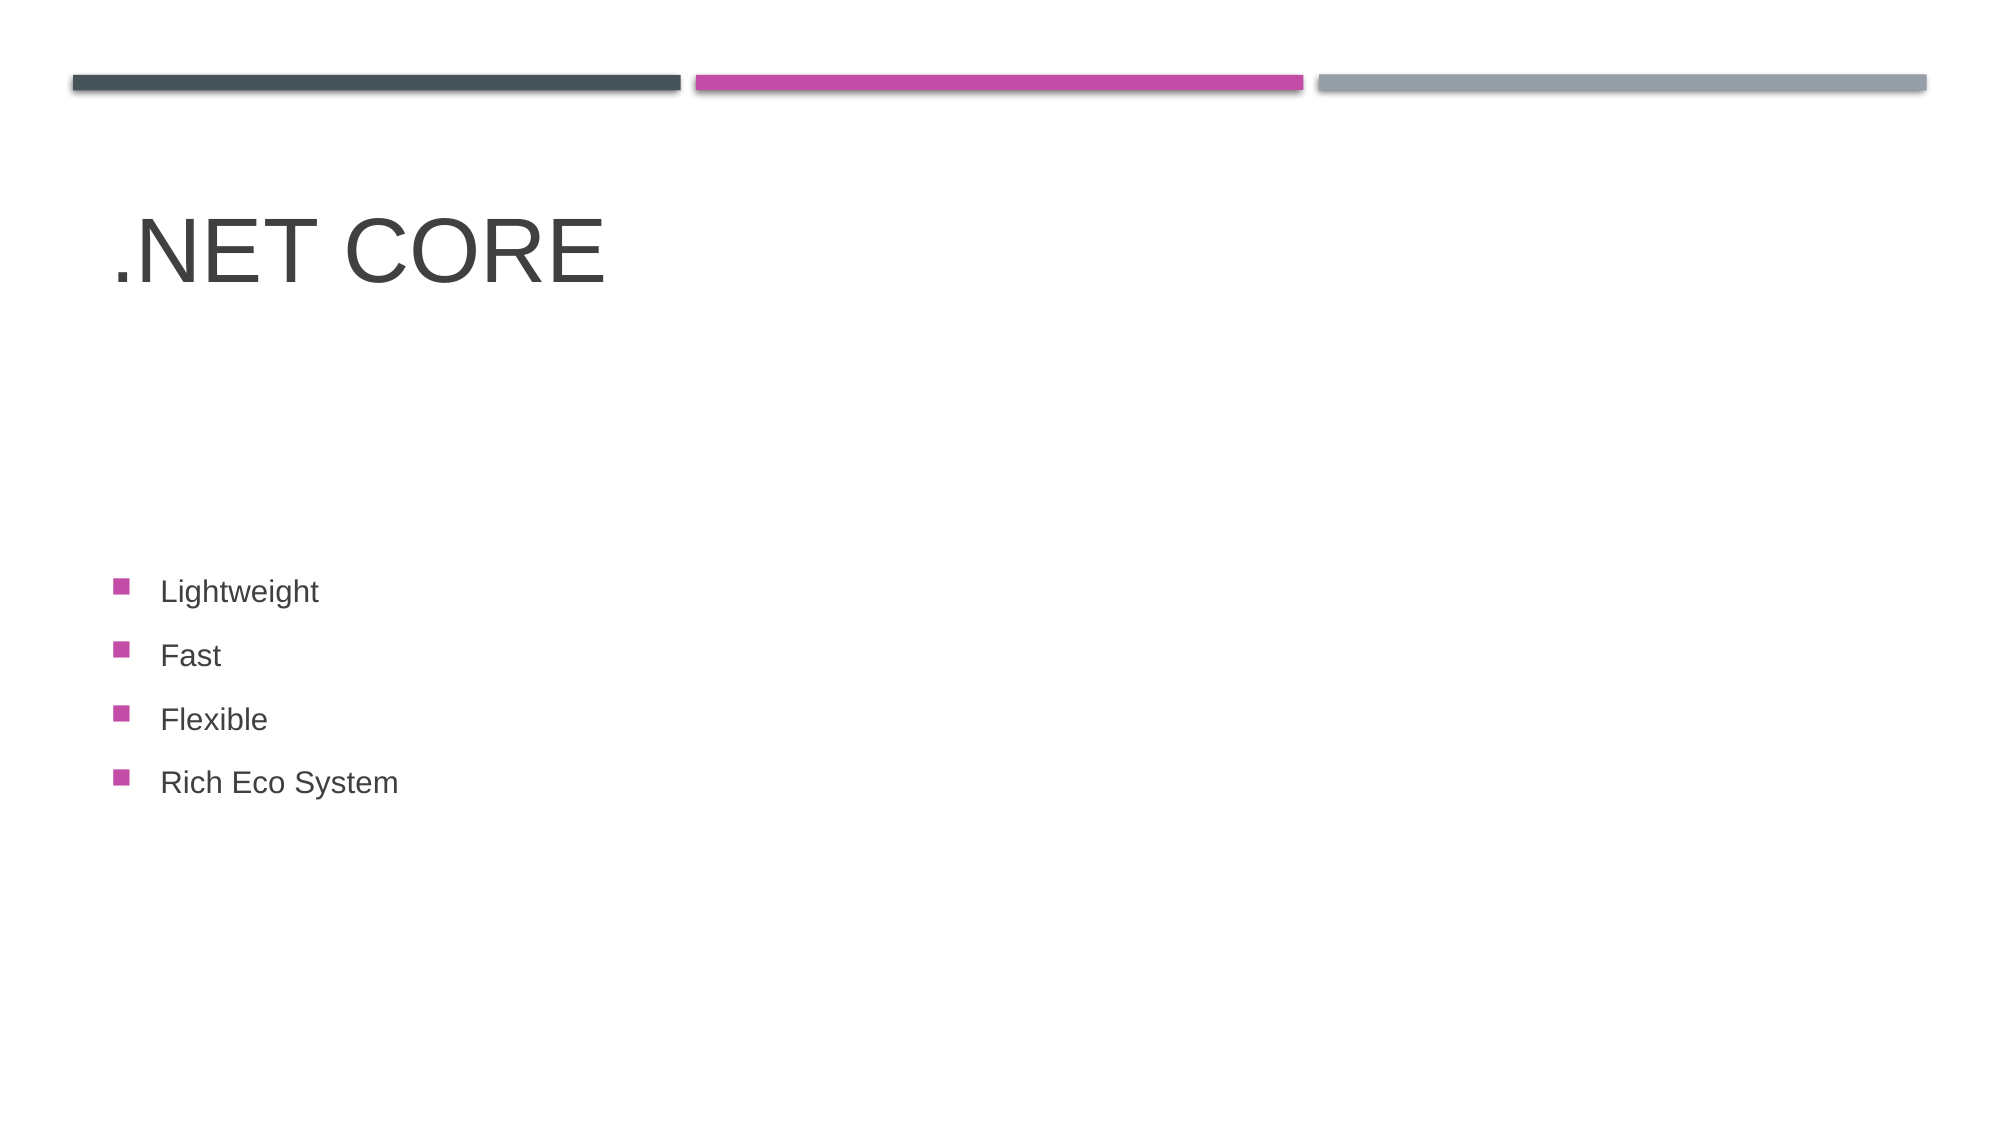

# .net Core
Lightweight
Fast
Flexible
Rich Eco System